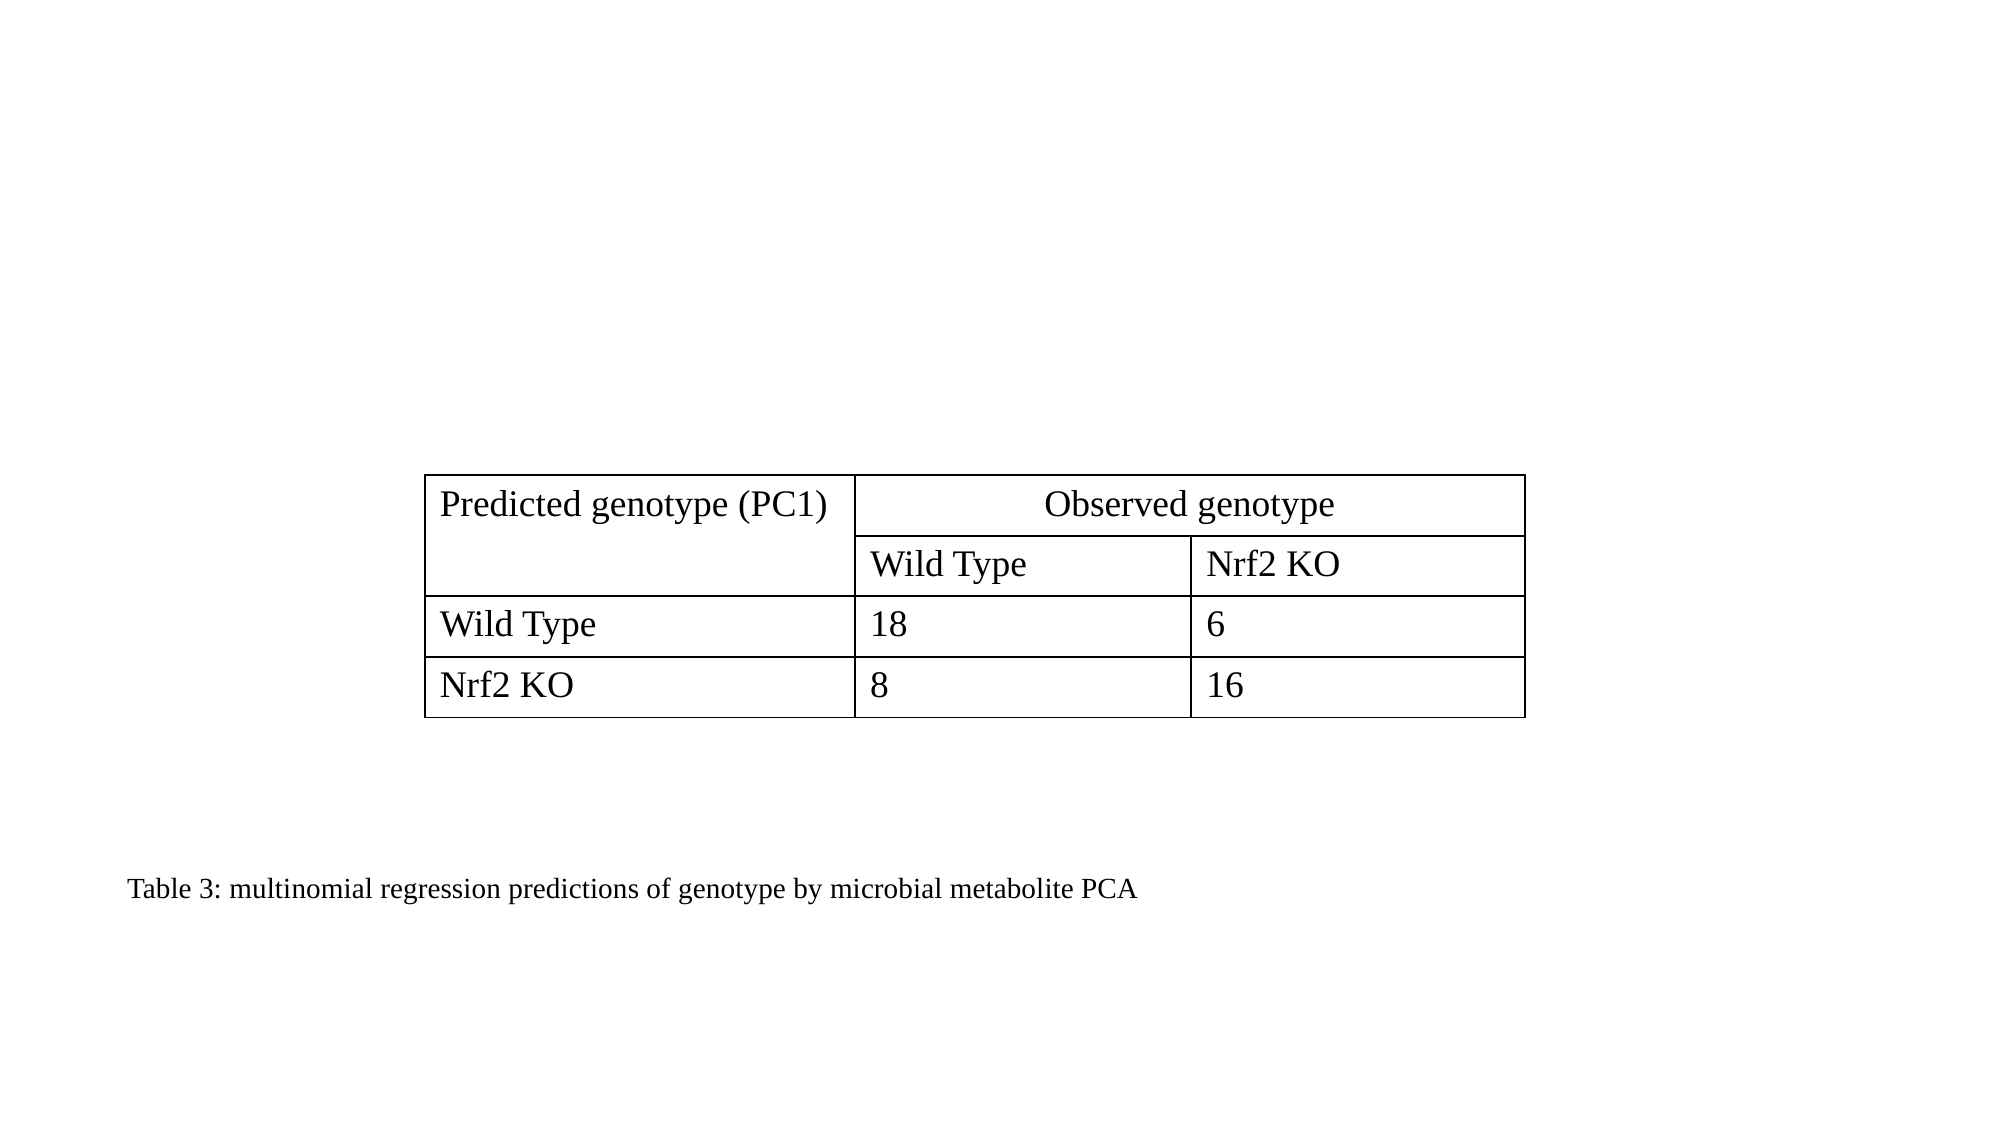

| Predicted genotype (PC1) | Observed genotype |  |
| --- | --- | --- |
|  | Wild Type | Nrf2 KO |
| Wild Type | 18 | 6 |
| Nrf2 KO | 8 | 16 |
Table 3: multinomial regression predictions of genotype by microbial metabolite PCA